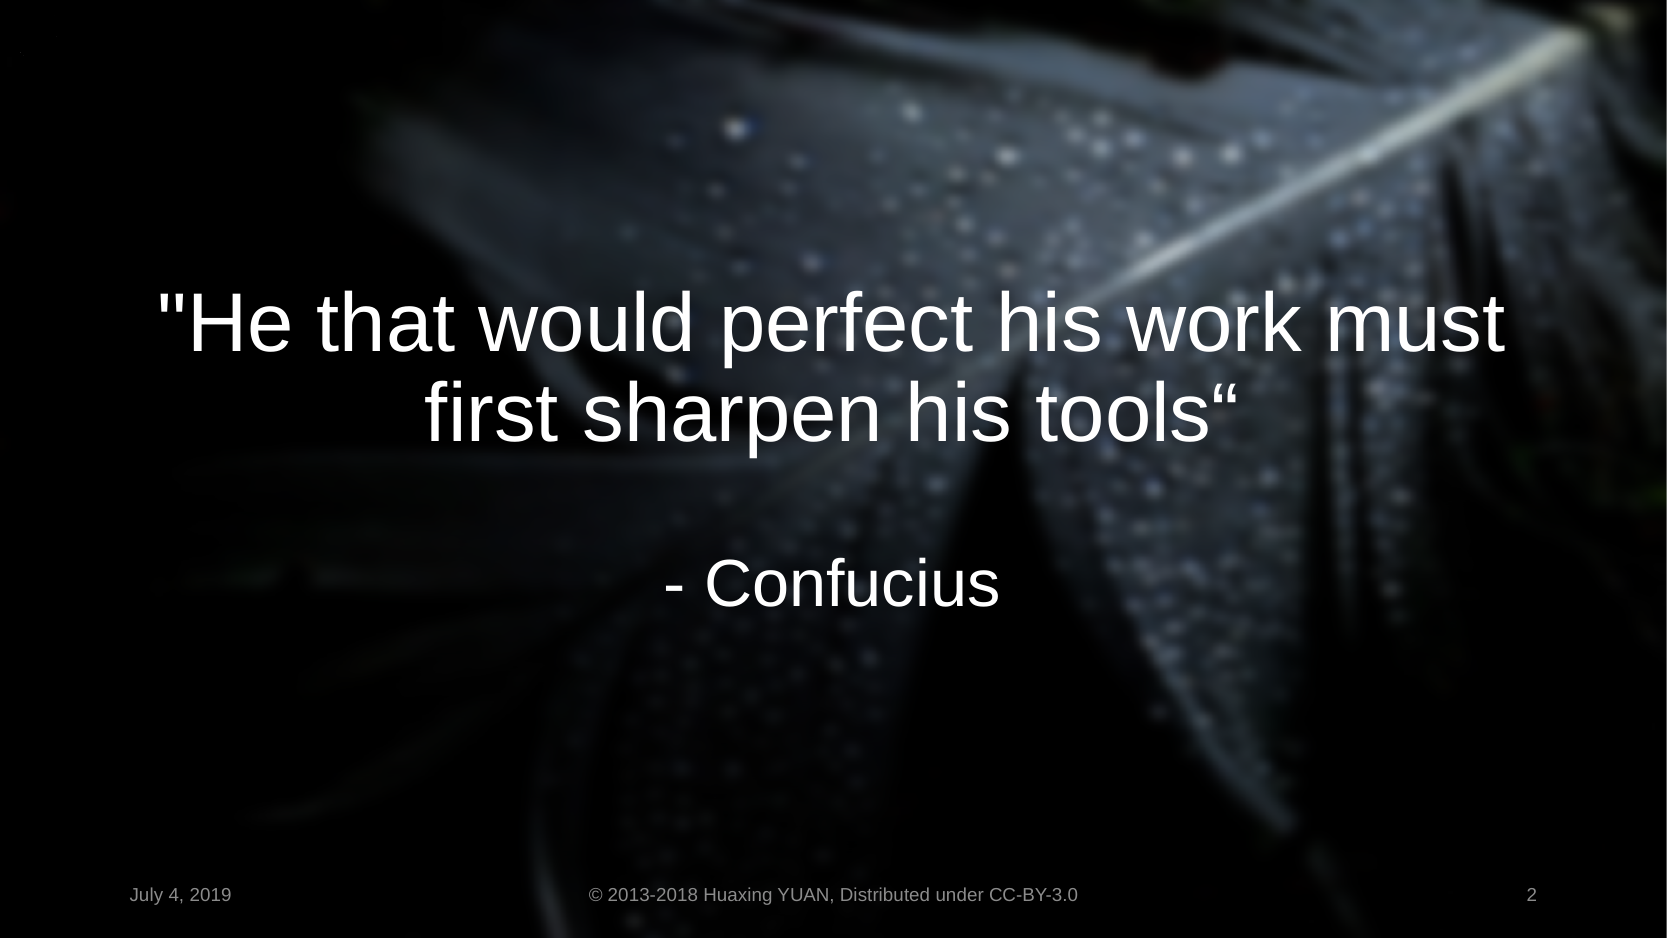

# "He that would perfect his work must first sharpen his tools“ - Confucius

July 4, 2019
© 2013-2018 Huaxing YUAN, Distributed under CC-BY-3.0
2